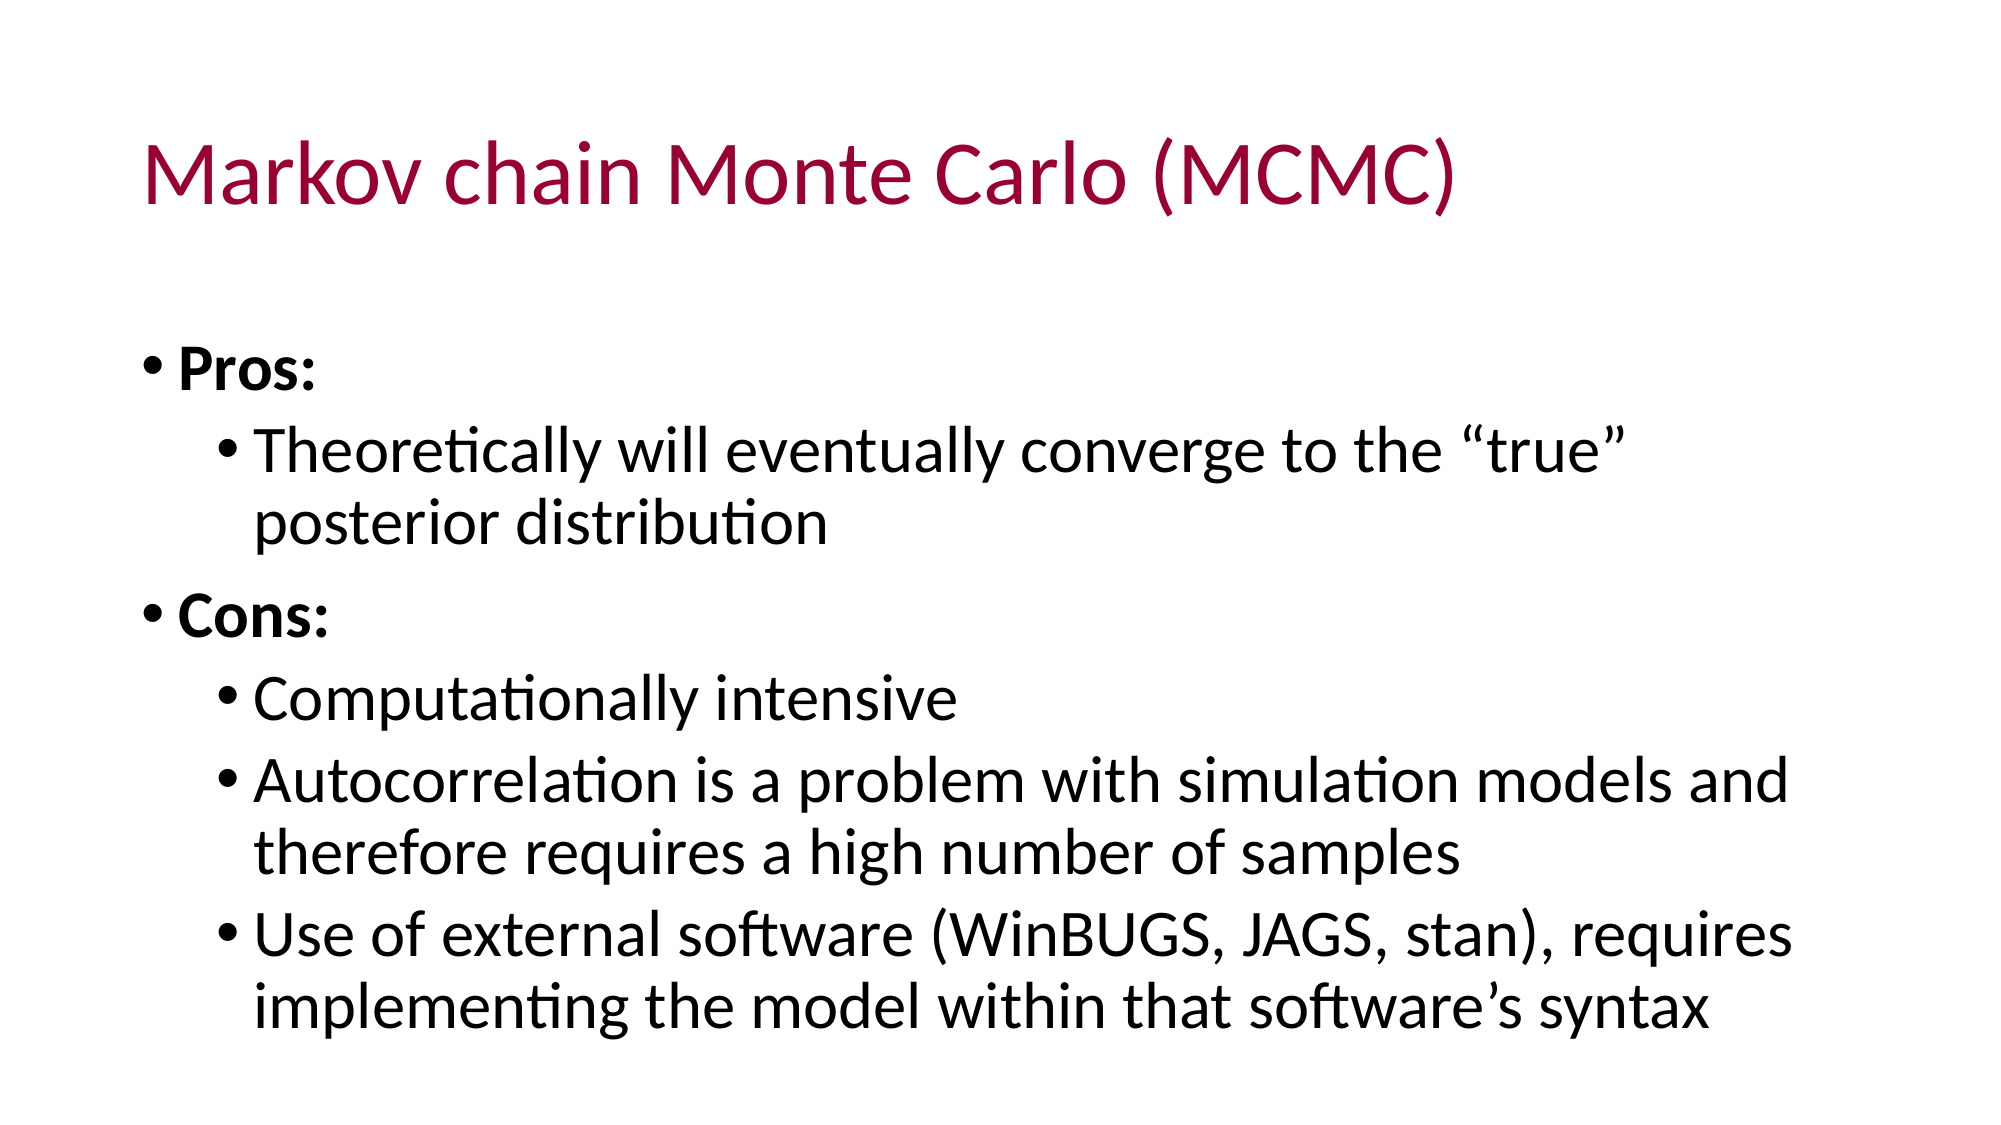

# Markov chain Monte Carlo (MCMC)
Pros:
Theoretically will eventually converge to the “true” posterior distribution
Cons:
Computationally intensive
Autocorrelation is a problem with simulation models and therefore requires a high number of samples
Use of external software (WinBUGS, JAGS, stan), requires implementing the model within that software’s syntax